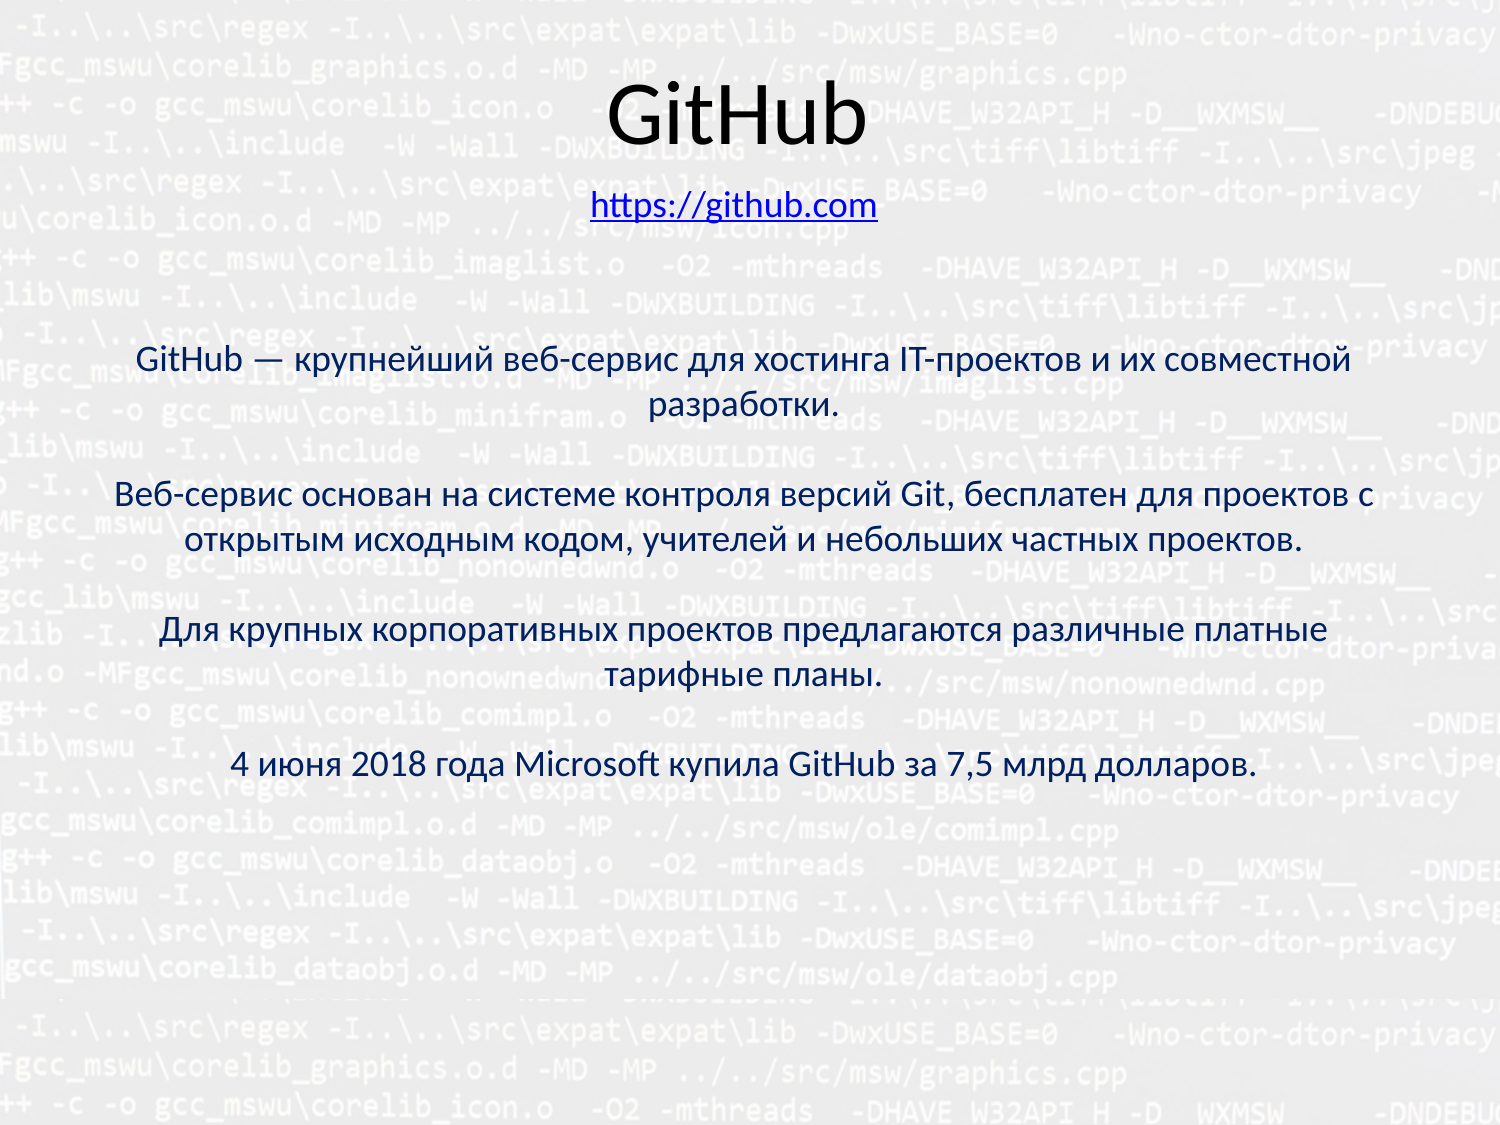

# GitHub
https://github.com
GitHub — крупнейший веб-сервис для хостинга IT-проектов и их совместной разработки.

Веб-сервис основан на системе контроля версий Git, бесплатен для проектов с открытым исходным кодом, учителей и небольших частных проектов.

Для крупных корпоративных проектов предлагаются различные платные тарифные планы.

4 июня 2018 года Microsoft купила GitHub за 7,5 млрд долларов.